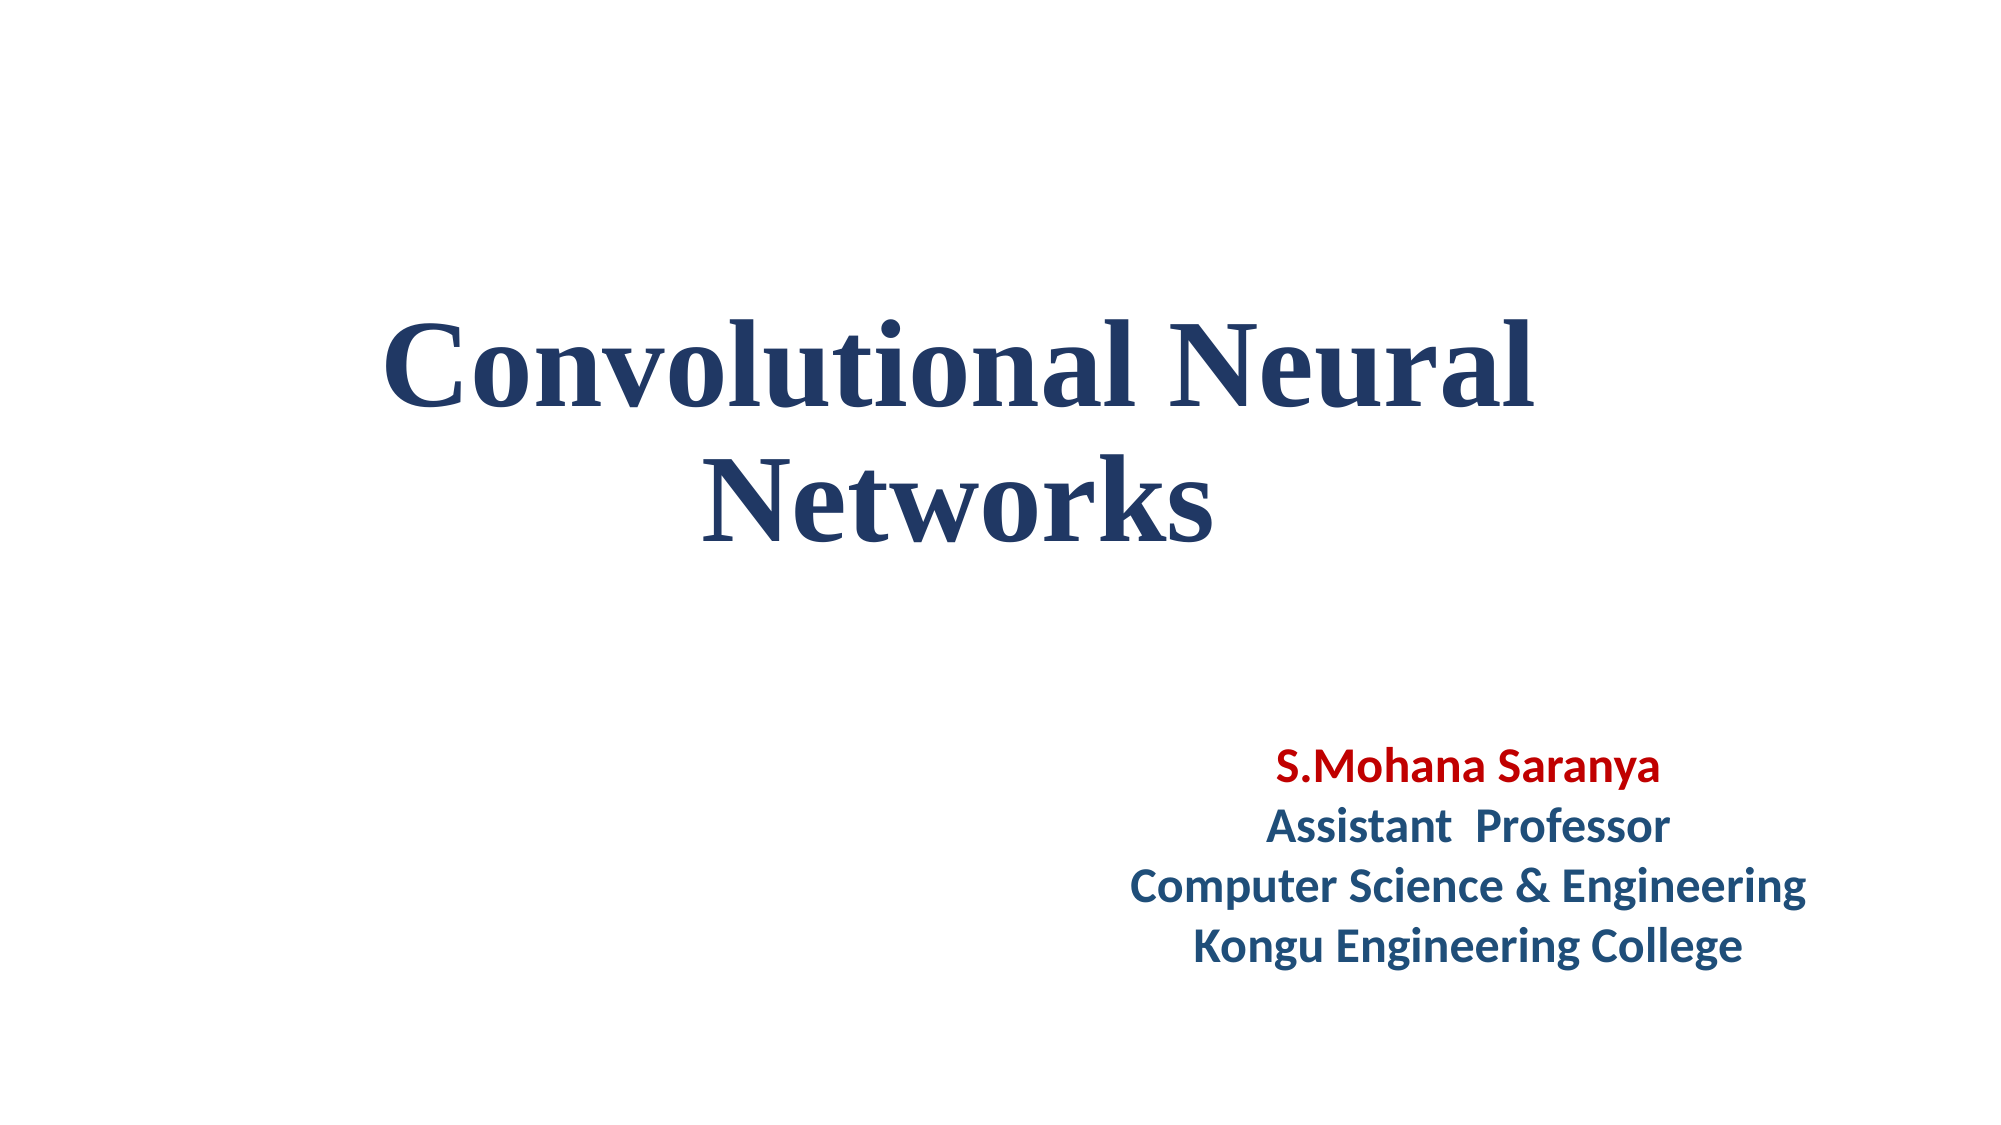

# Convolutional Neural Networks
S.Mohana Saranya
Assistant  Professor
Computer Science & Engineering
Kongu Engineering College